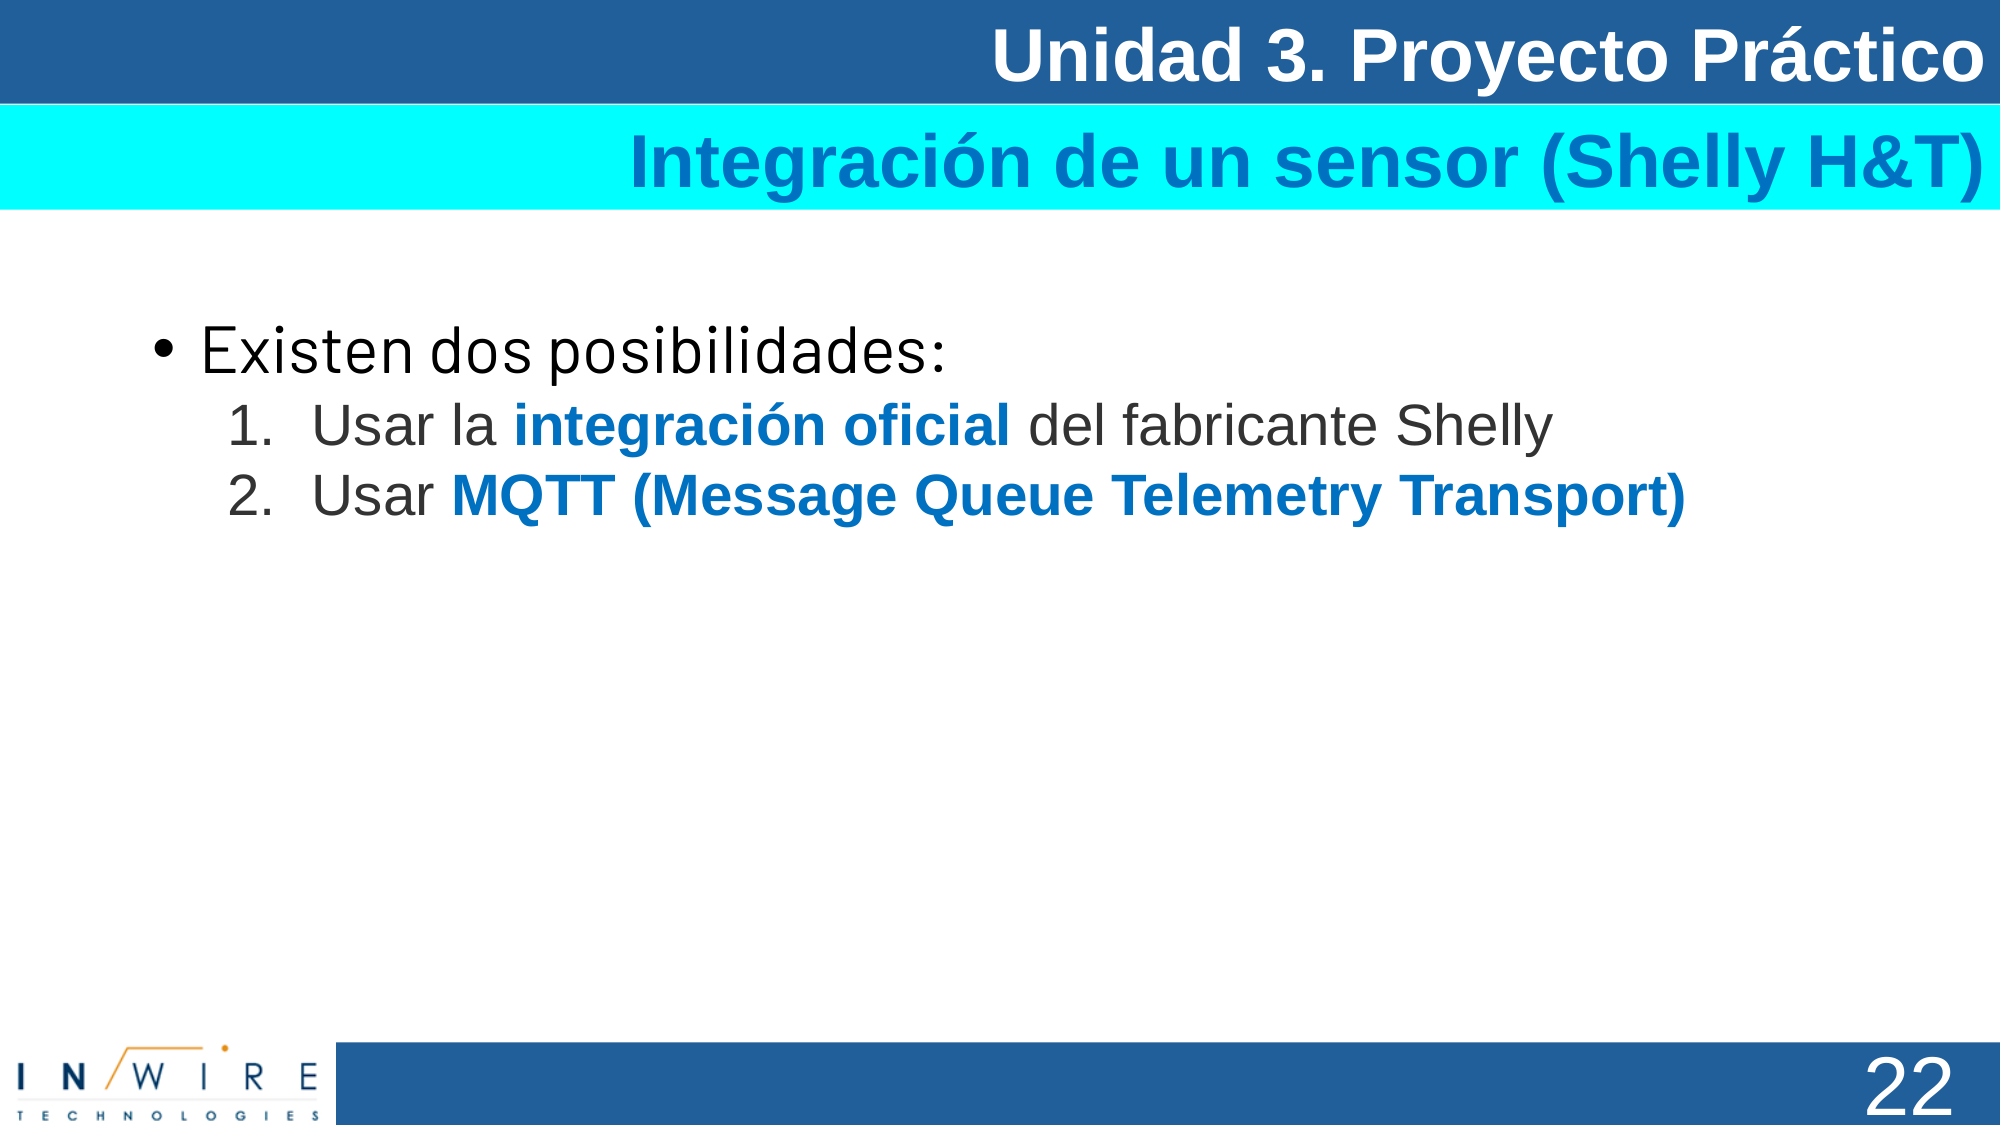

Unidad 3. Proyecto Práctico

Integración de un sensor (Shelly H&T)
Existen dos posibilidades:
Usar la integración oficial del fabricante Shelly
Usar MQTT (Message Queue Telemetry Transport)